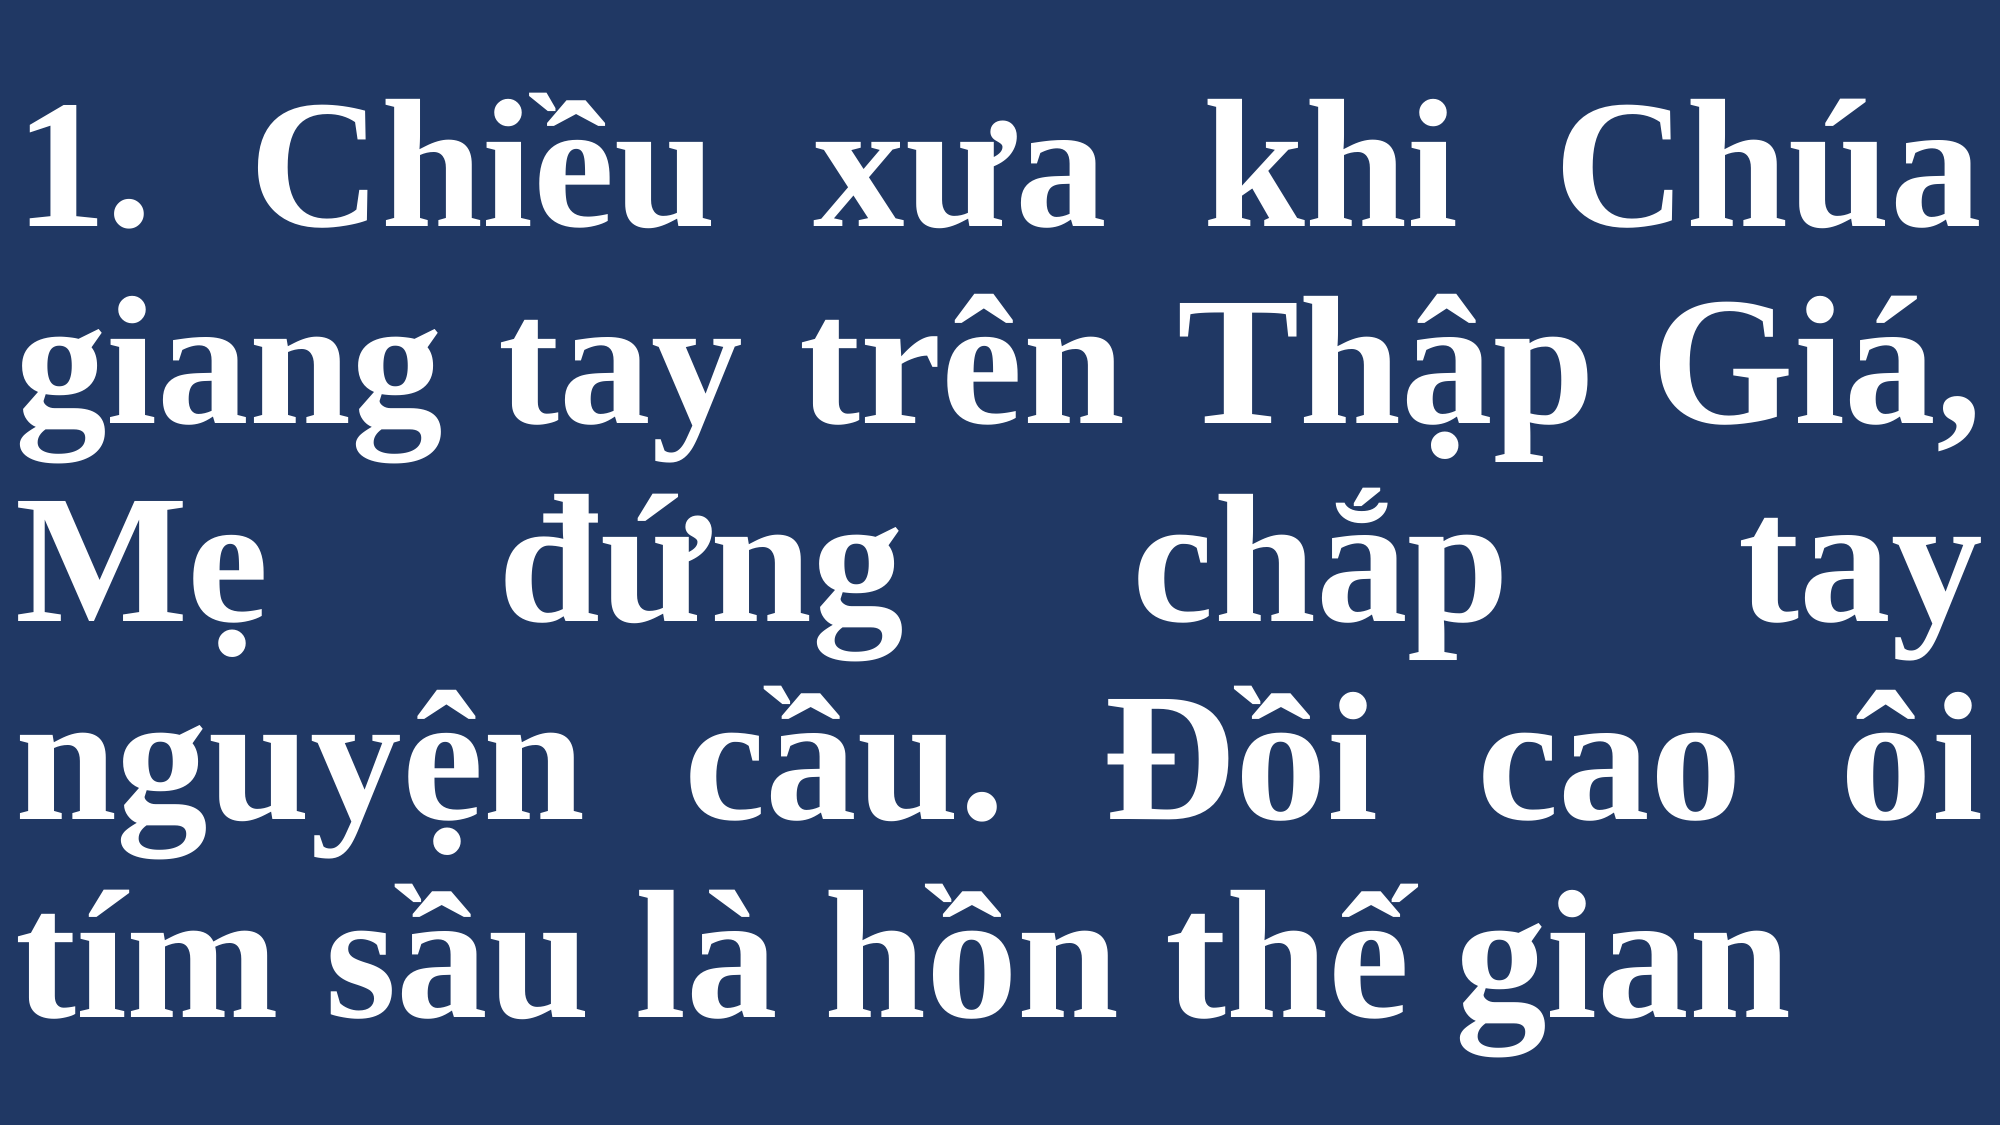

# 1. Chiều xưa khi Chúa giang tay trên Thập Giá, Mẹ đứng chắp tay nguyện cầu. Đồi cao ôi tím sầu là hồn thế gian